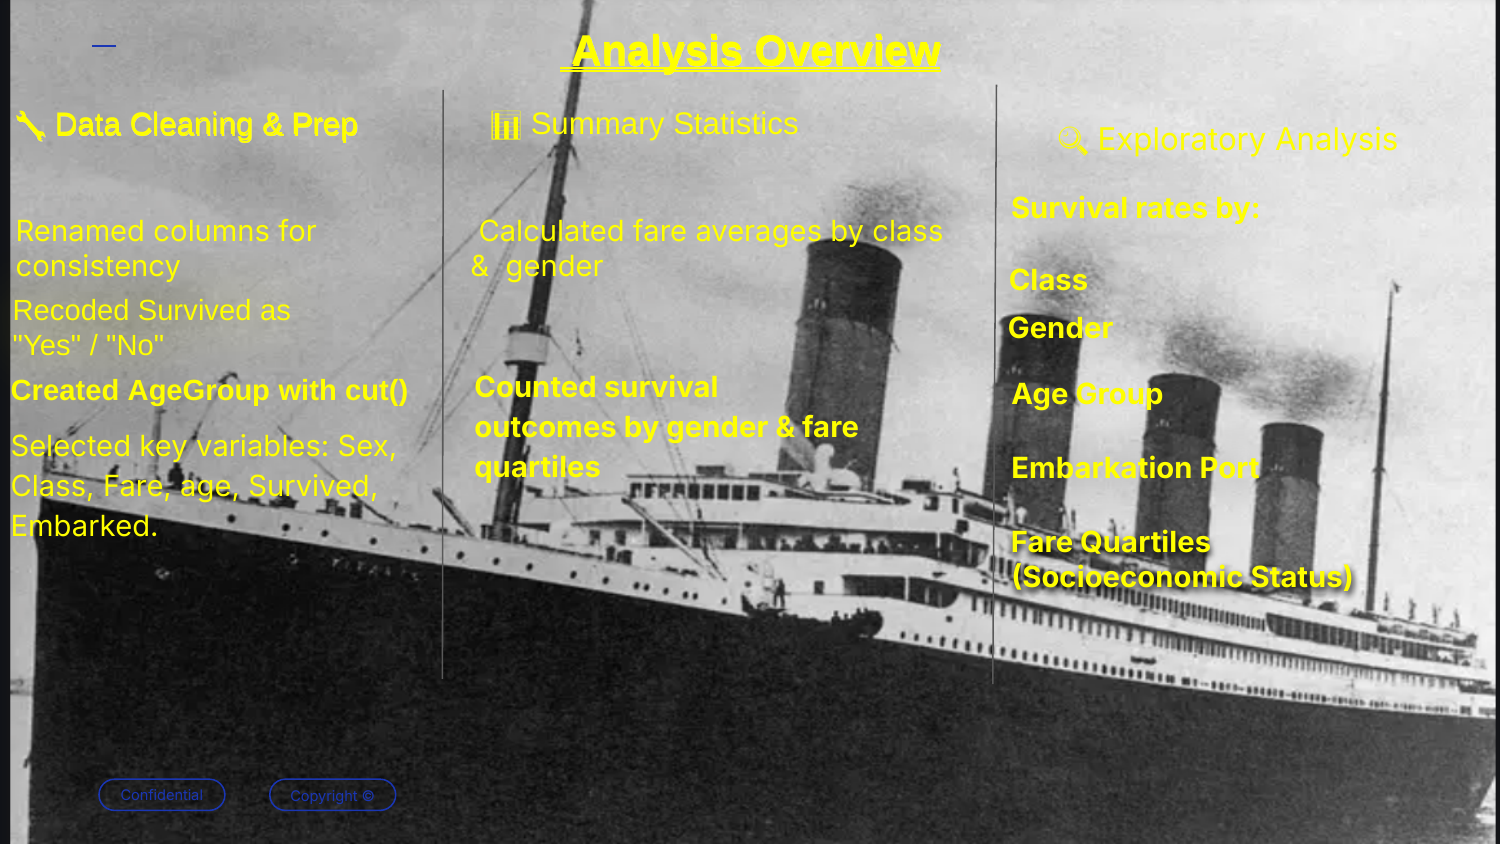

# Analysis Overview
🔧 Data Cleaning & Prep

📊 Summary Statistics

                  🔍 Exploratory Analysis
               Survival rates by:

Renamed columns for consistency
 Calculated fare averages by class &  gender
                  Class
Recoded Survived as
"Yes" / "No"

Counted survival outcomes by gender & fare quartiles

              Gender

Created AgeGroup with cut()

               Age Group

Selected key variables: Sex, Class, Fare, age, Survived, Embarked.

               Embarkation Port

                   Fare Quartiles
               (Socioeconomic Status)